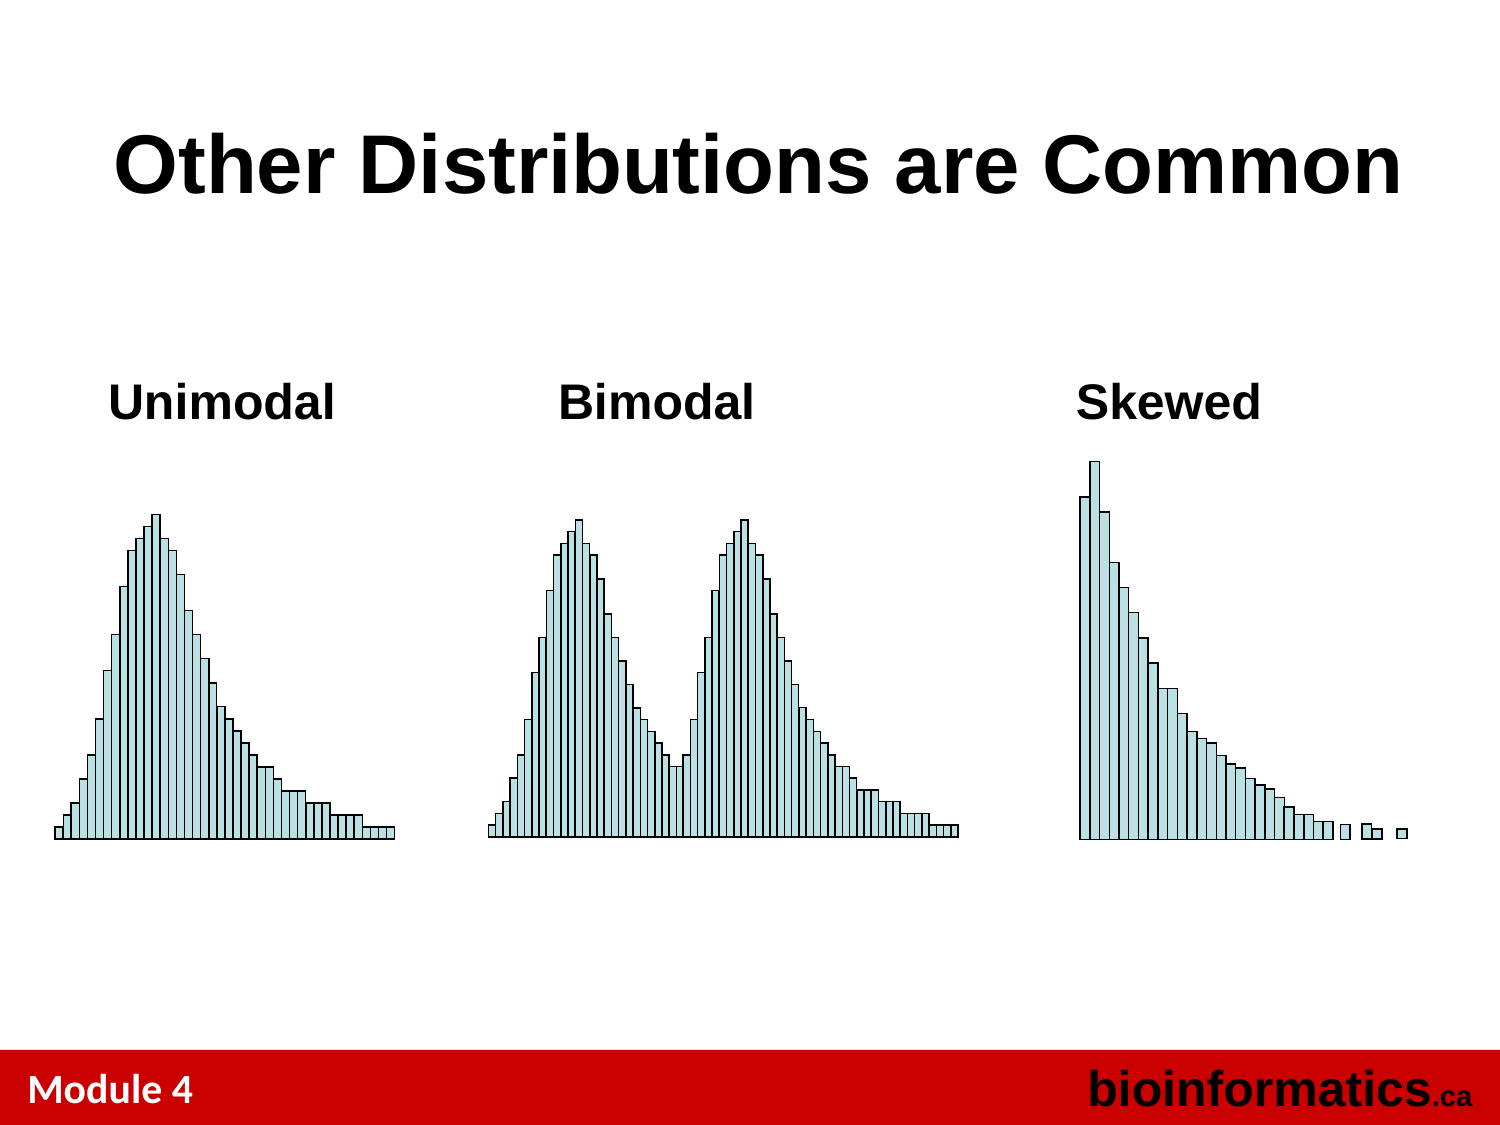

# Other Distributions are Common
Unimodal		Bimodal                       Skewed